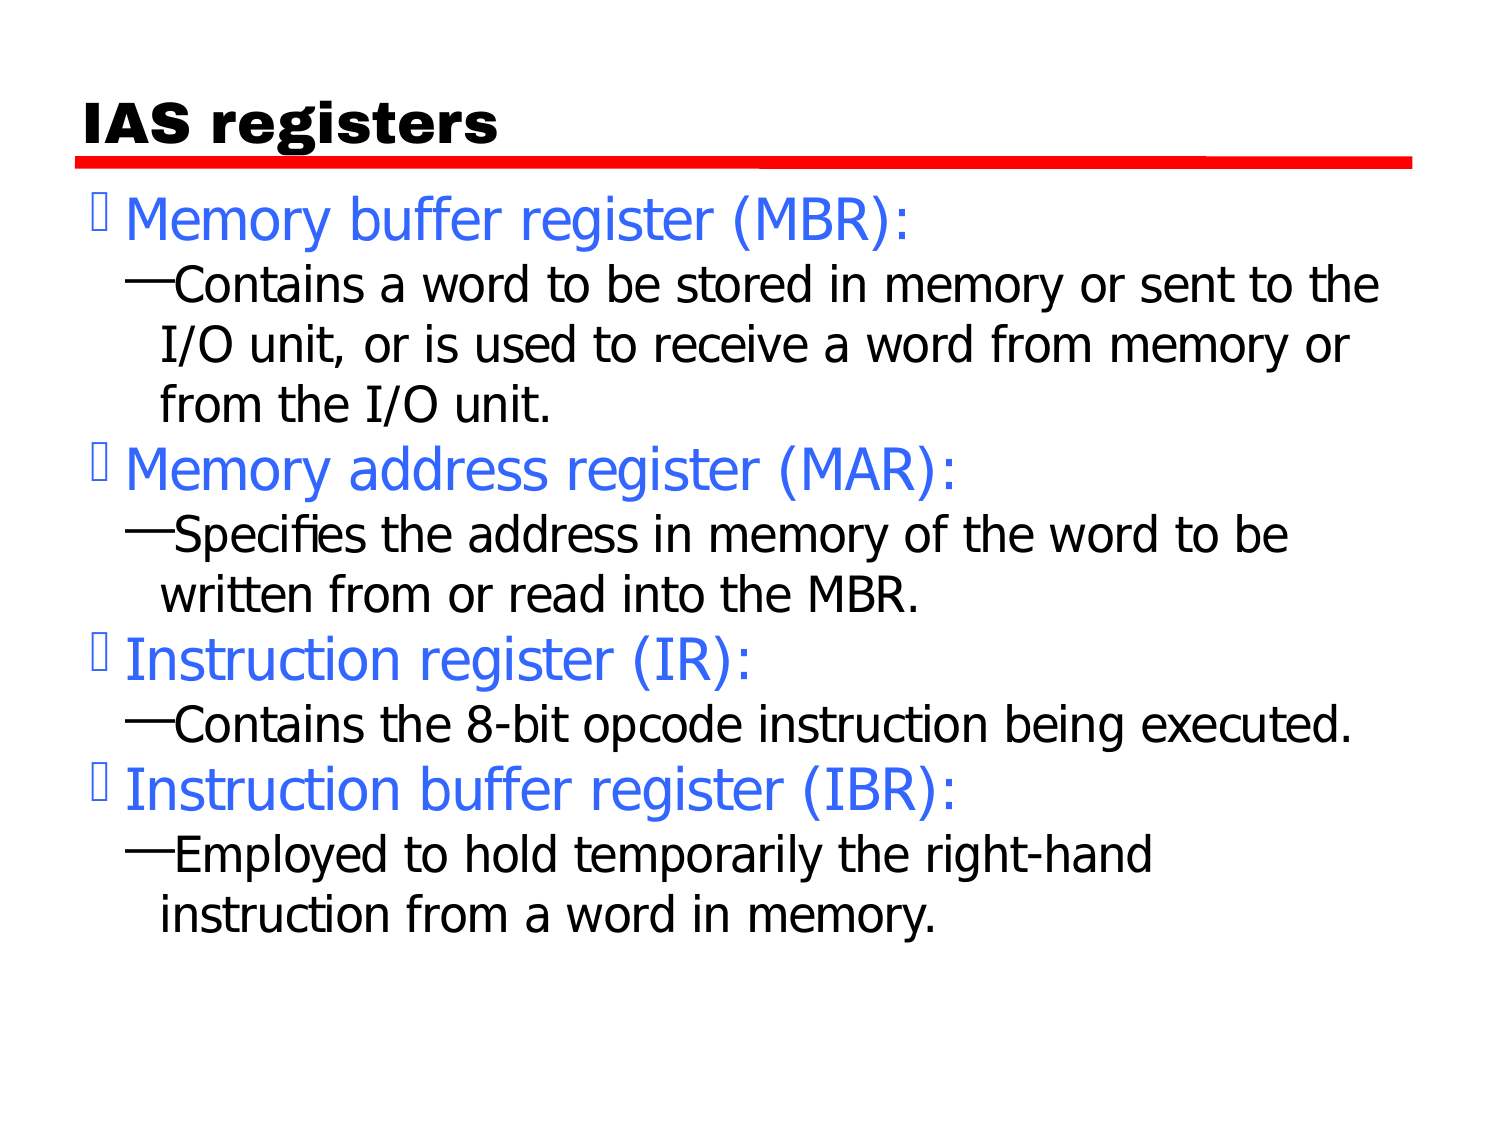

IAS registers
Memory buffer register (MBR):
Contains a word to be stored in memory or sent to the I/O unit, or is used to receive a word from memory or from the I/O unit.
Memory address register (MAR):
Specifies the address in memory of the word to be written from or read into the MBR.
Instruction register (IR):
Contains the 8-bit opcode instruction being executed.
Instruction buffer register (IBR):
Employed to hold temporarily the right-hand instruction from a word in memory.